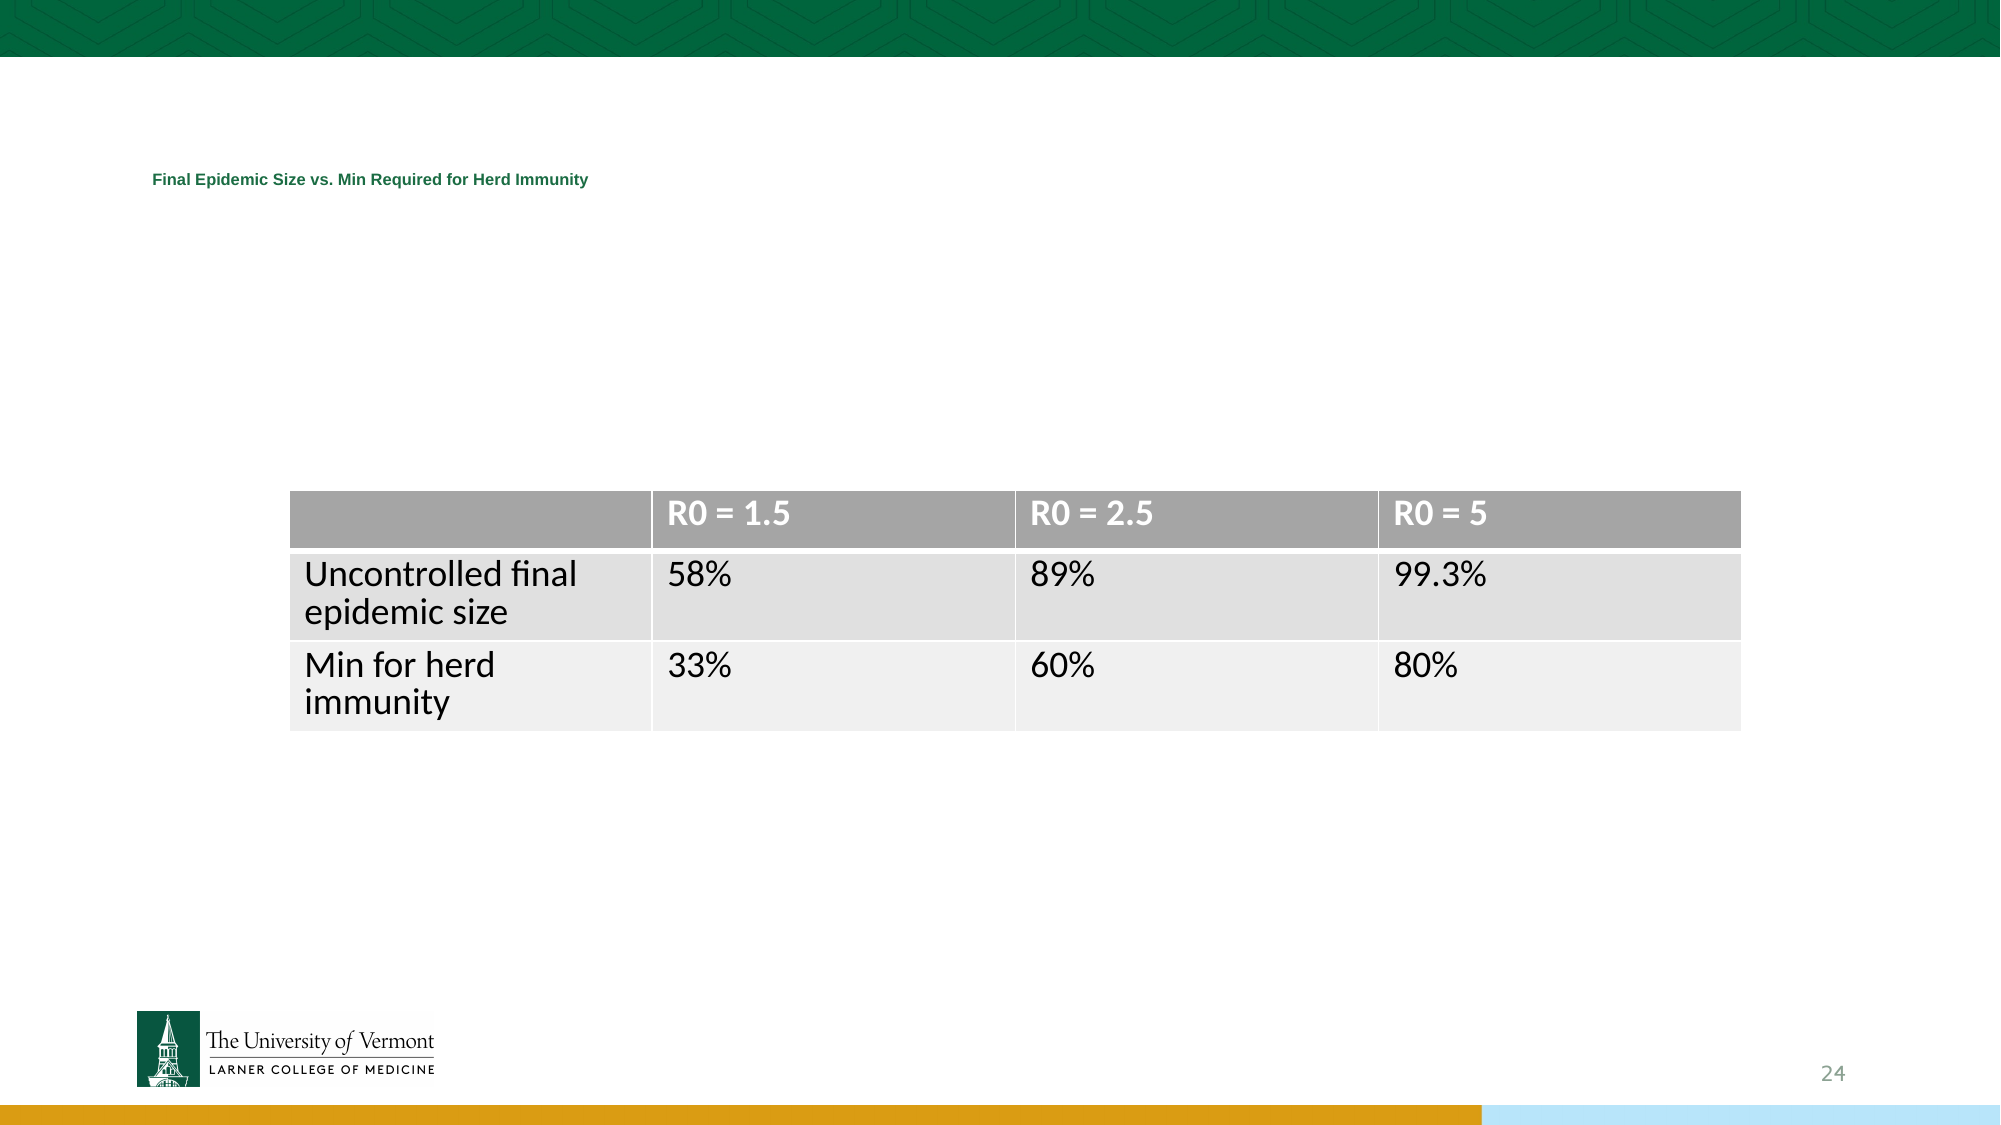

# Final Epidemic Size vs. Min Required for Herd Immunity

|  | R0 = 1.5 | R0 = 2.5 | R0 = 5 |
| --- | --- | --- | --- |
| Uncontrolled final epidemic size | 58% | 89% | 99.3% |
| Min for herd immunity | 33% | 60% | 80% |
24